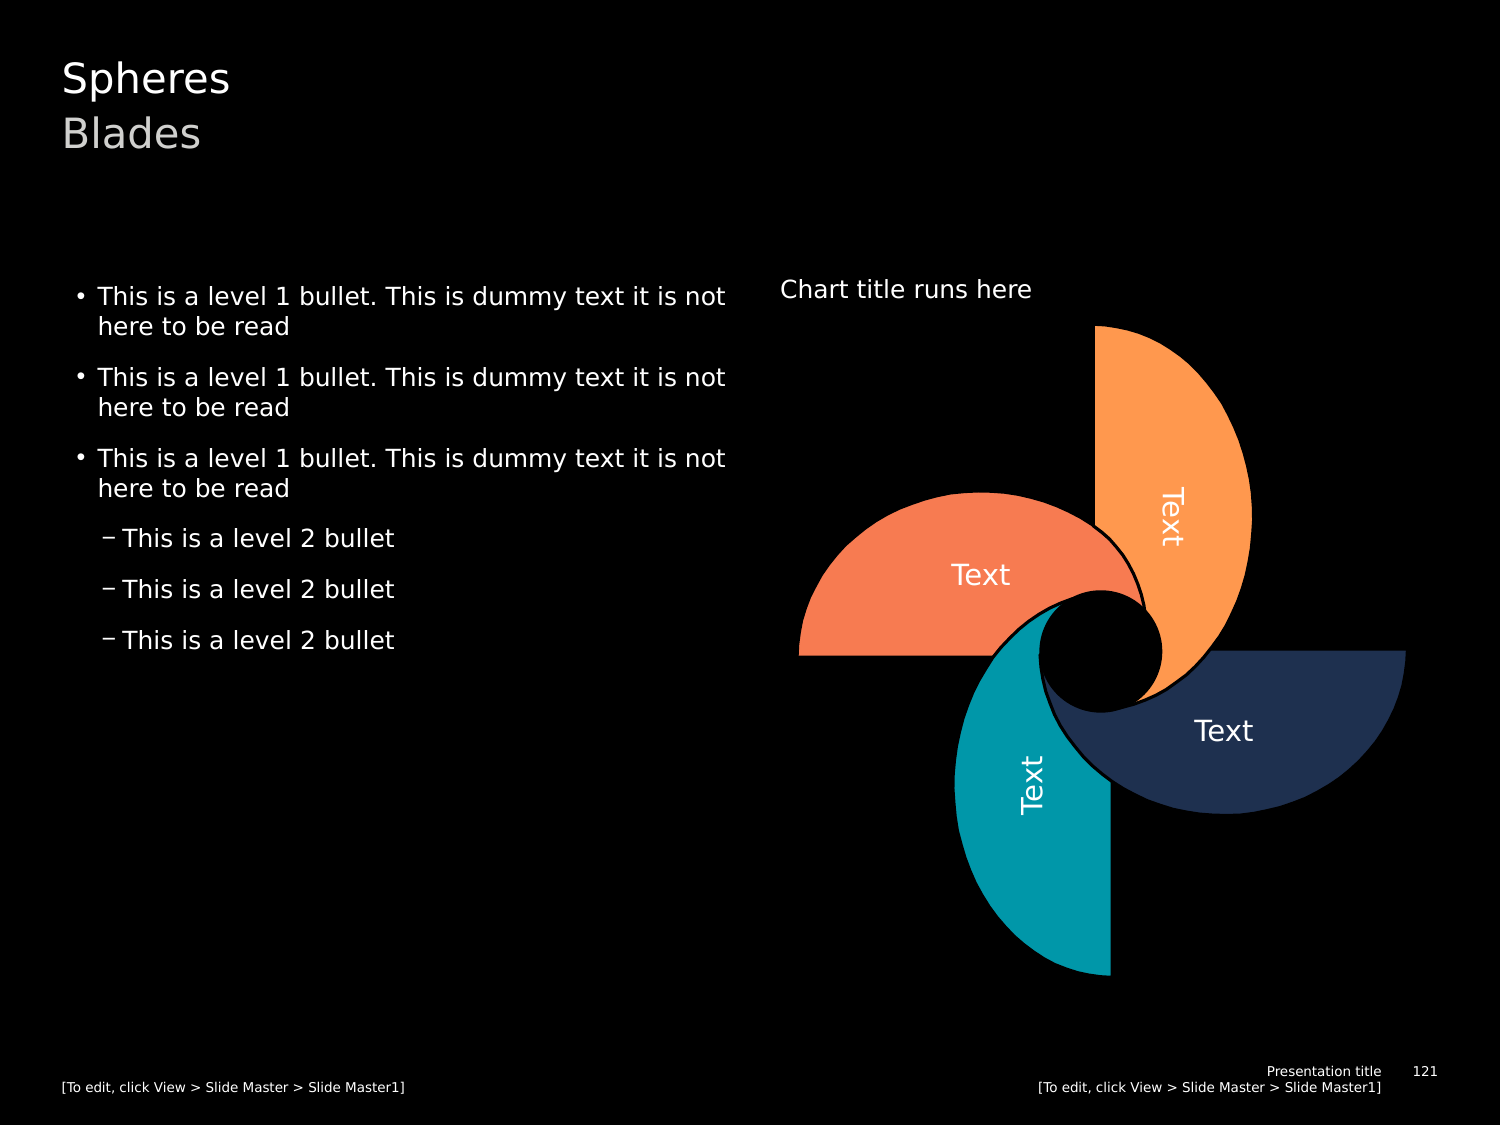

# Spheres
Blades
This is a level 1 bullet. This is dummy text it is not here to be read
This is a level 1 bullet. This is dummy text it is not here to be read
This is a level 1 bullet. This is dummy text it is not here to be read
This is a level 2 bullet
This is a level 2 bullet
This is a level 2 bullet

Chart title runs here

Text
Text

Text
Text